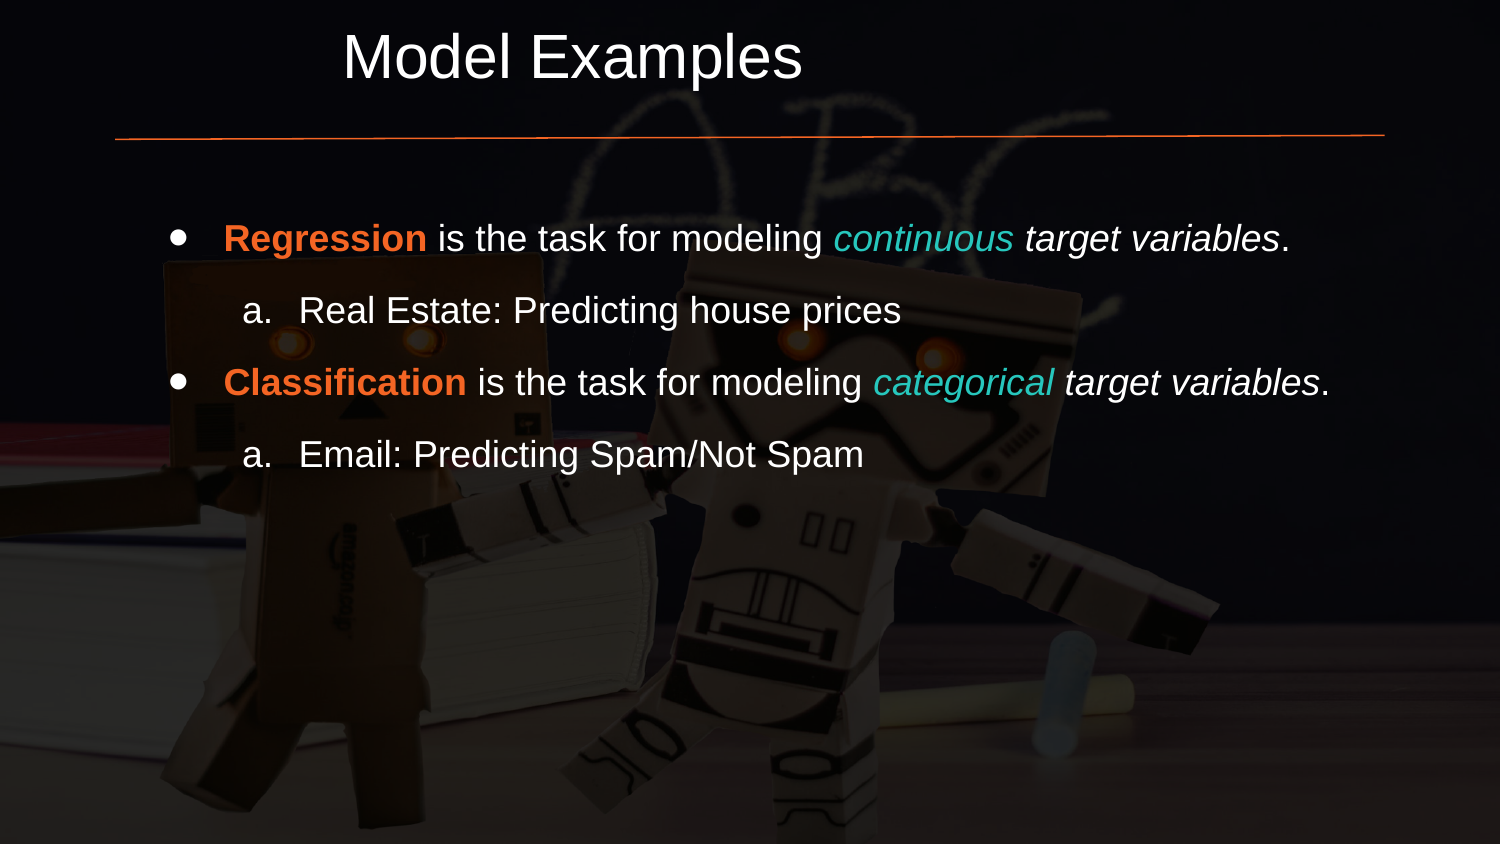

Model Examples
Regression is the task for modeling continuous target variables.
Real Estate: Predicting house prices
Classification is the task for modeling categorical target variables.
Email: Predicting Spam/Not Spam